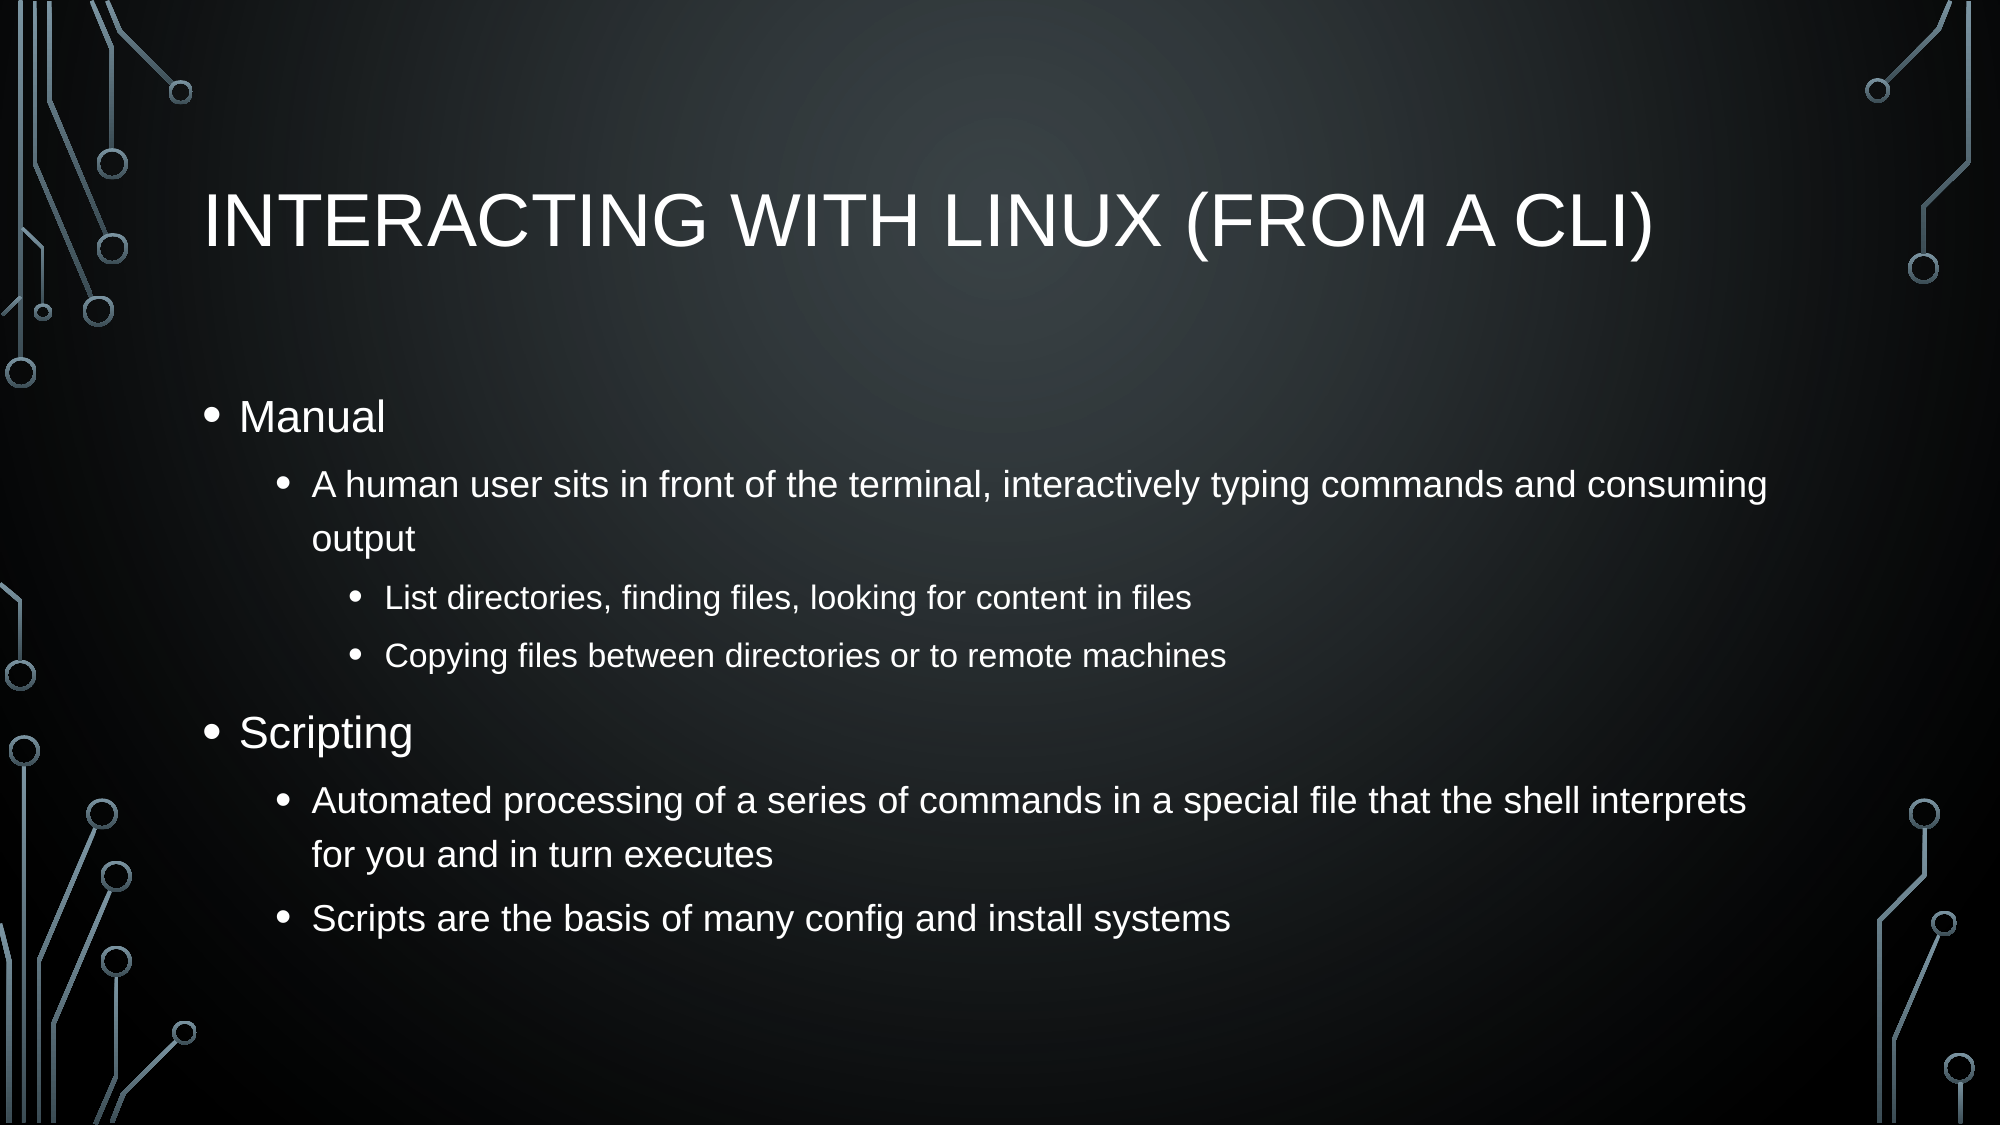

# Interacting with Linux (from a CLI)
Manual
A human user sits in front of the terminal, interactively typing commands and consuming output
List directories, finding files, looking for content in files
Copying files between directories or to remote machines
Scripting
Automated processing of a series of commands in a special file that the shell interprets for you and in turn executes
Scripts are the basis of many config and install systems